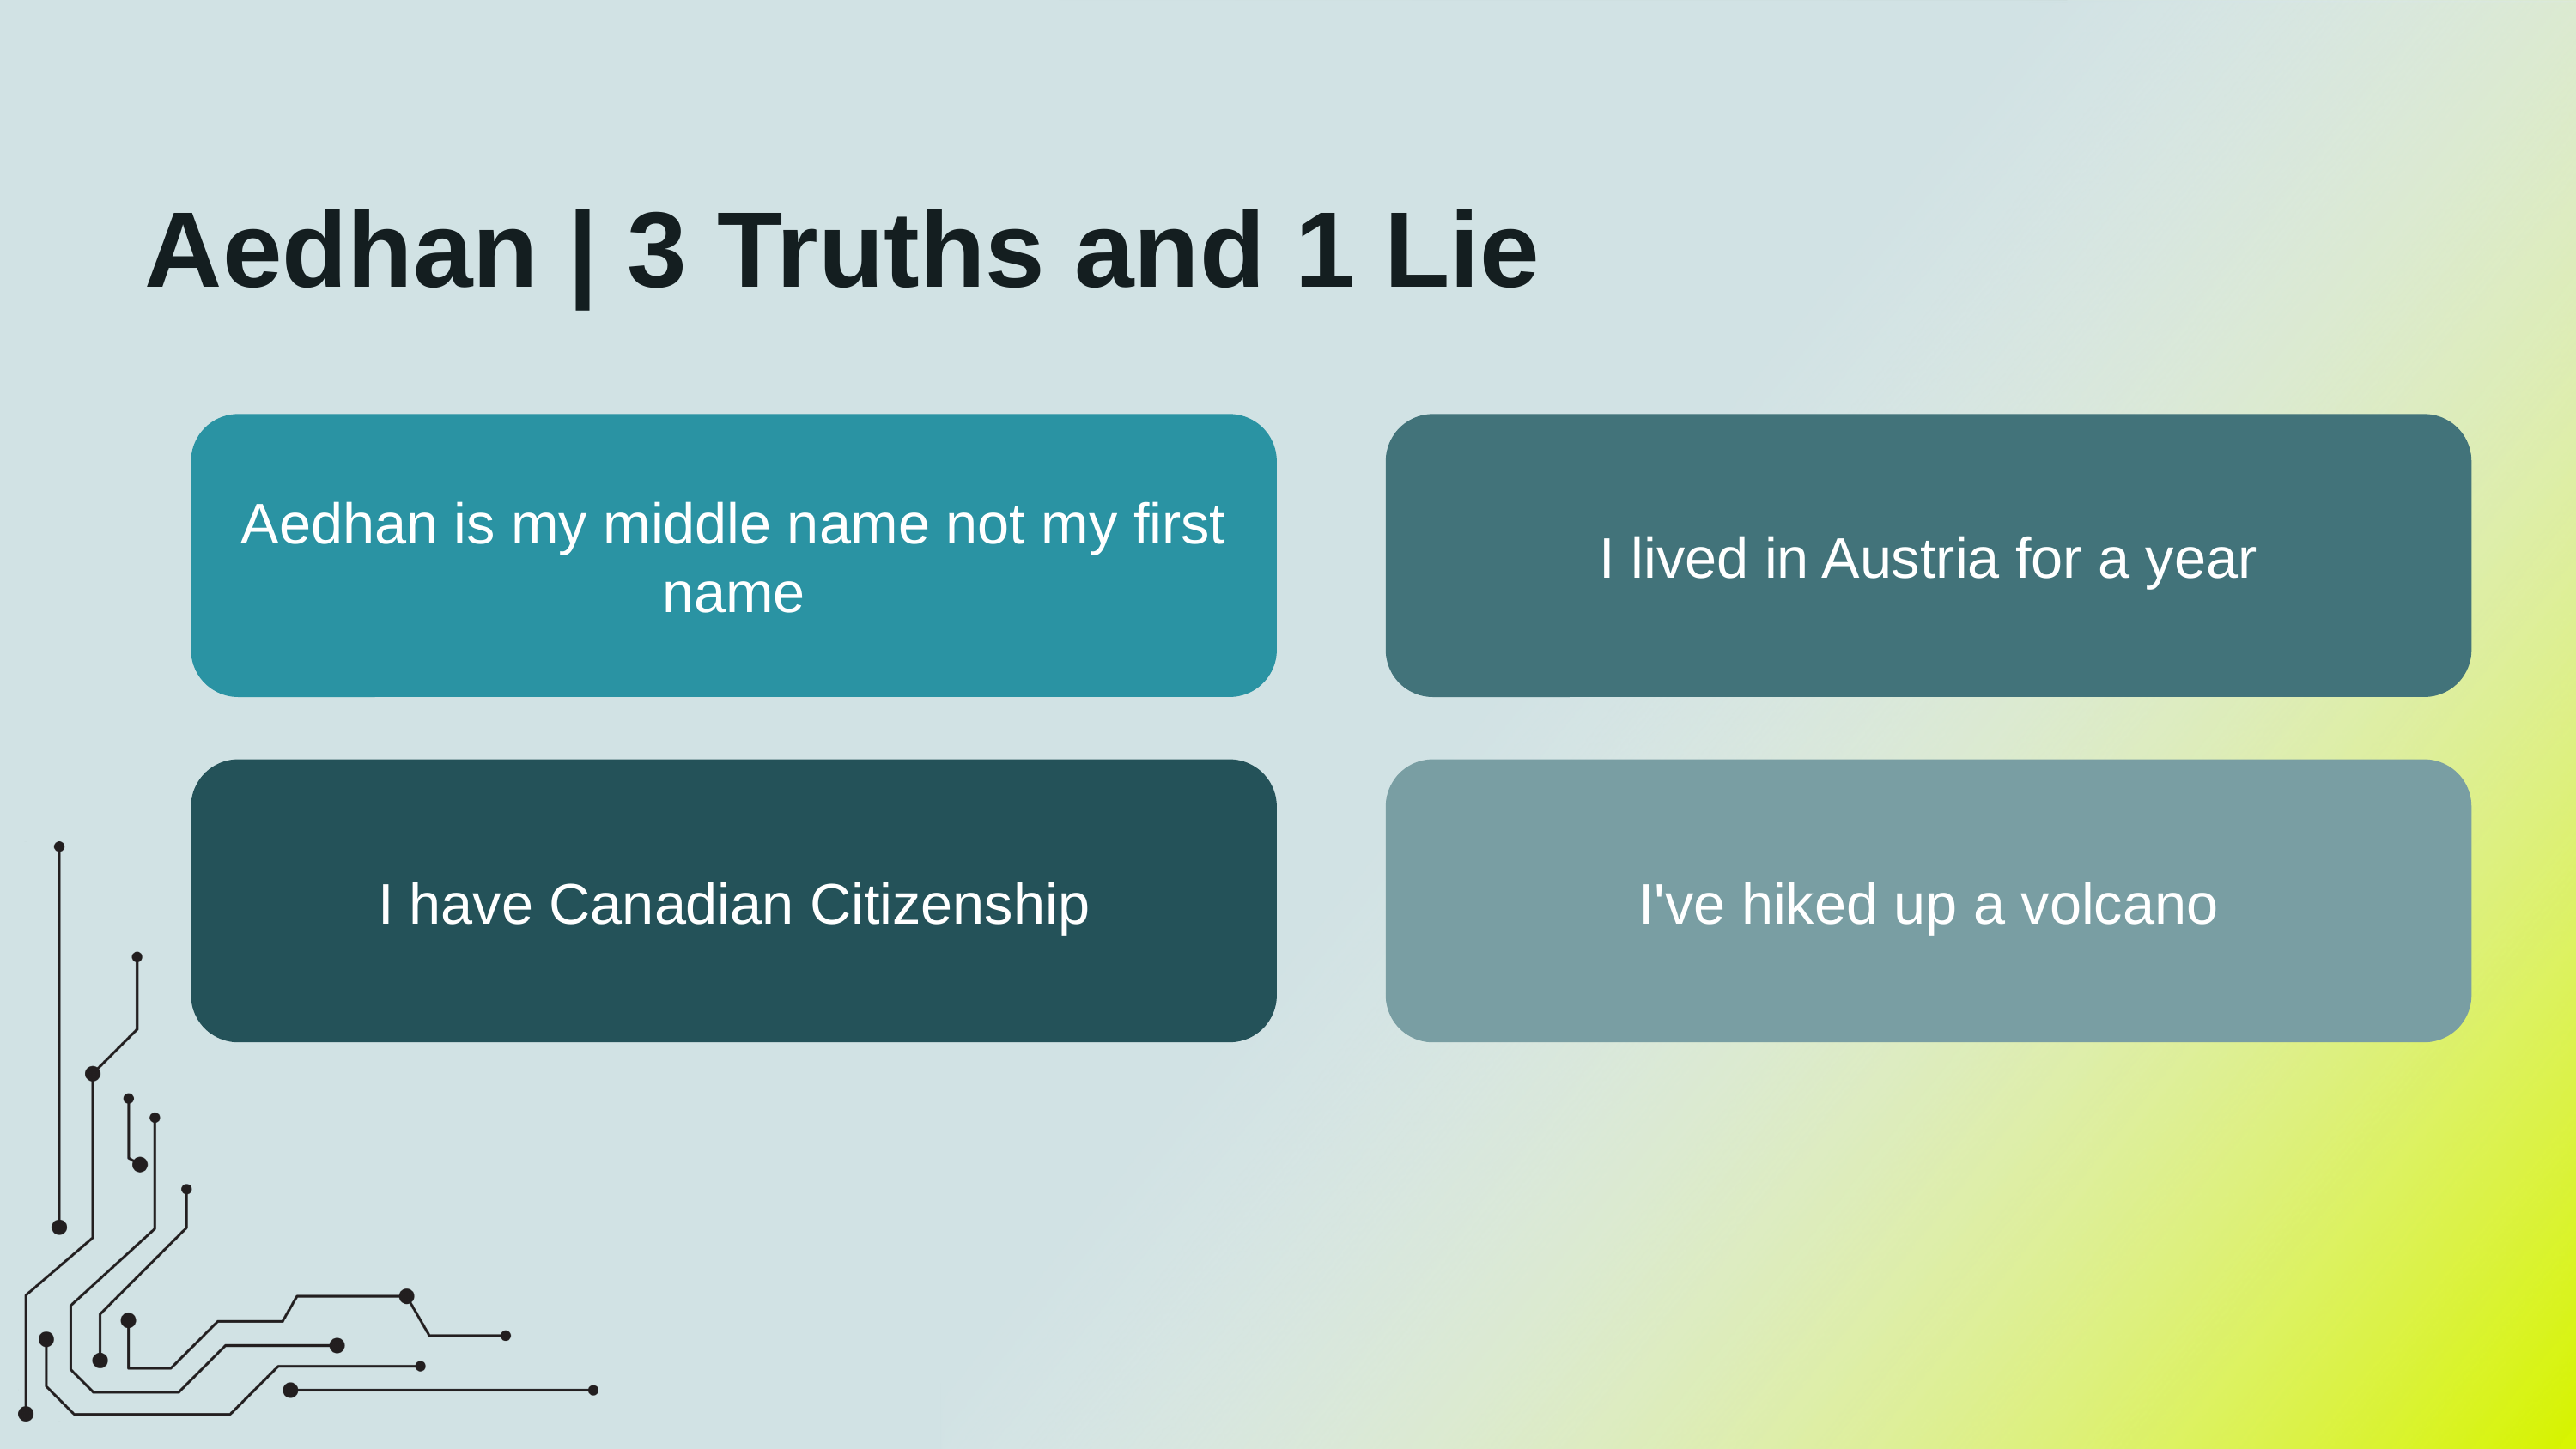

Aedhan | 3 Truths and 1 Lie
I lived in Austria for a year
Aedhan is my middle name not my first name

I've hiked up a volcano

I have Canadian Citizenship